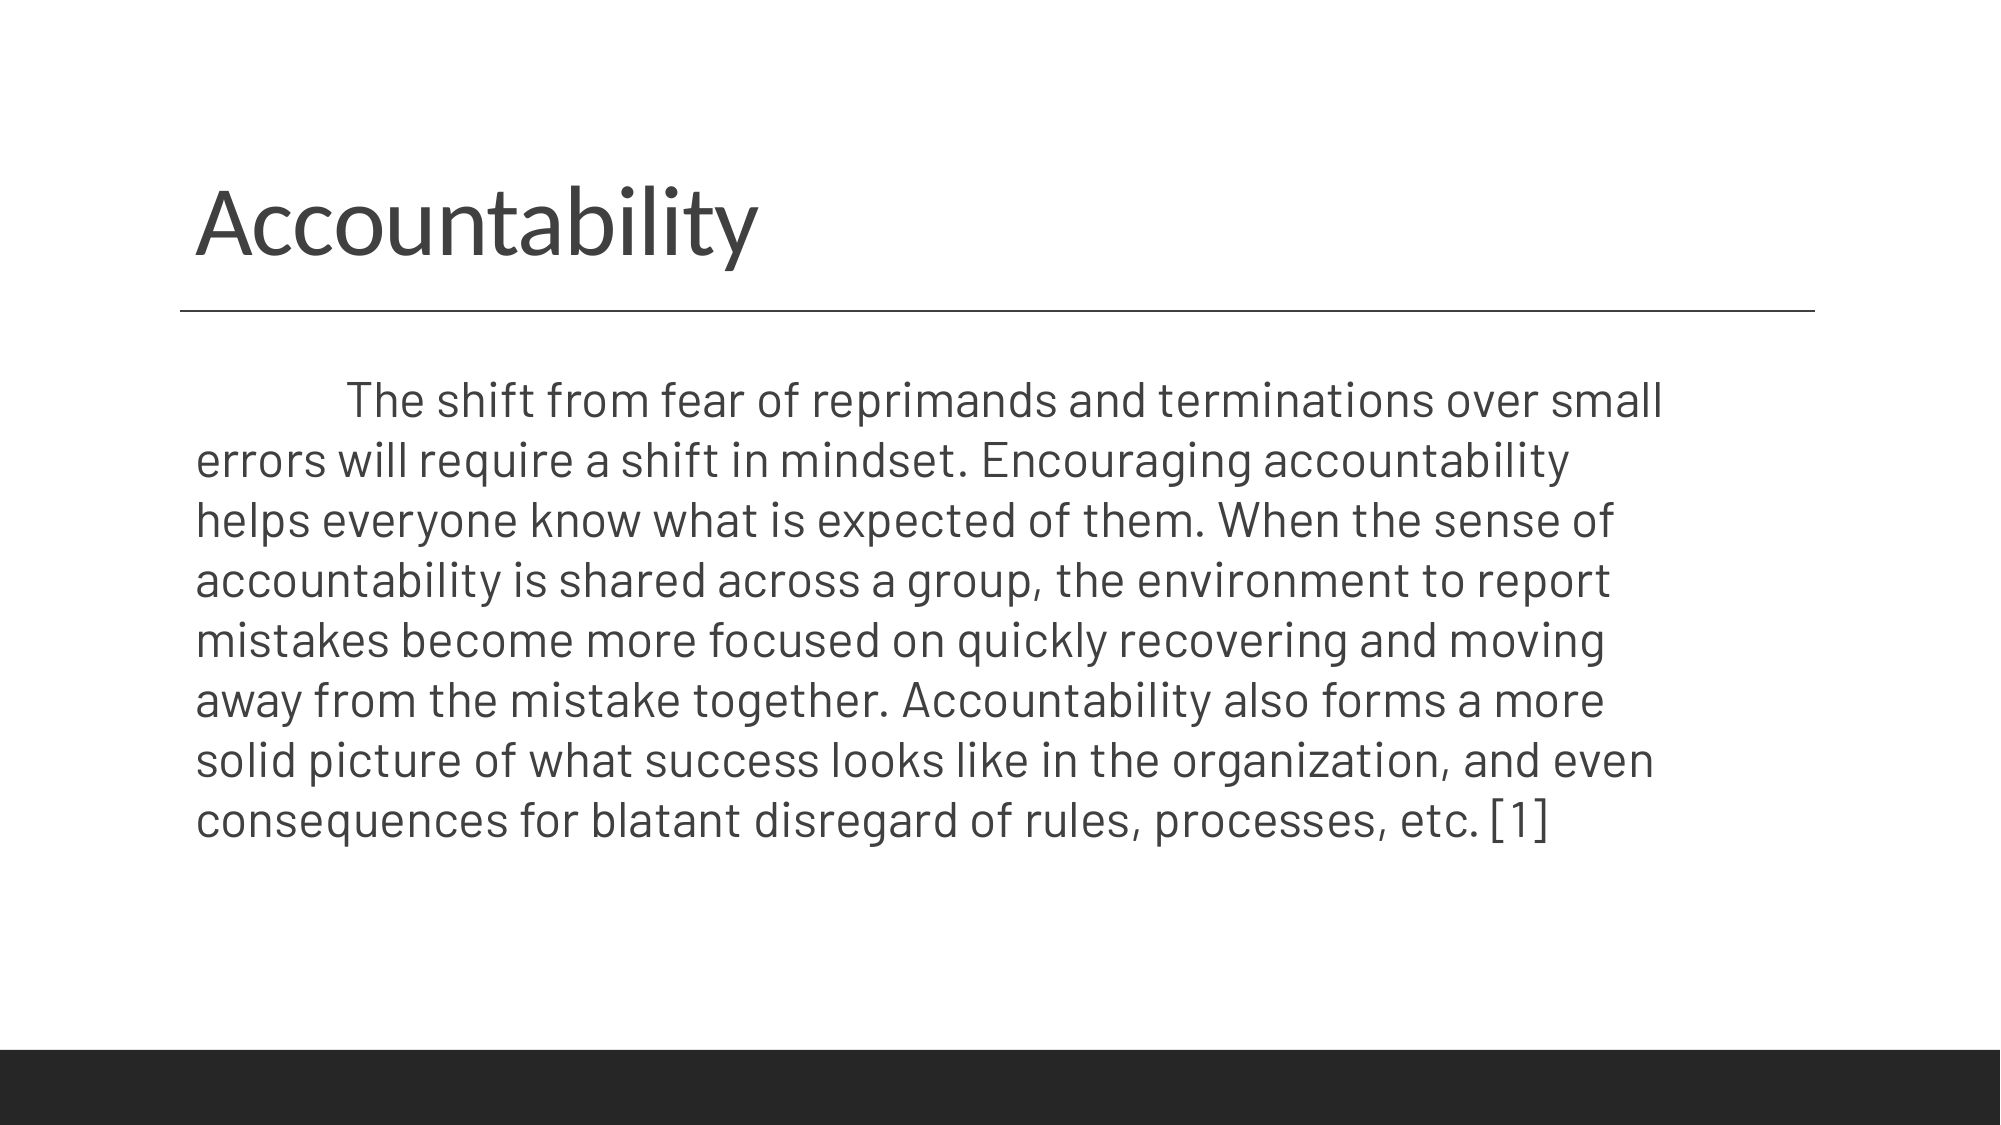

# Accountability
	The shift from fear of reprimands and terminations over small errors will require a shift in mindset. Encouraging accountability helps everyone know what is expected of them. When the sense of accountability is shared across a group, the environment to report mistakes become more focused on quickly recovering and moving away from the mistake together. Accountability also forms a more solid picture of what success looks like in the organization, and even consequences for blatant disregard of rules, processes, etc. [1]